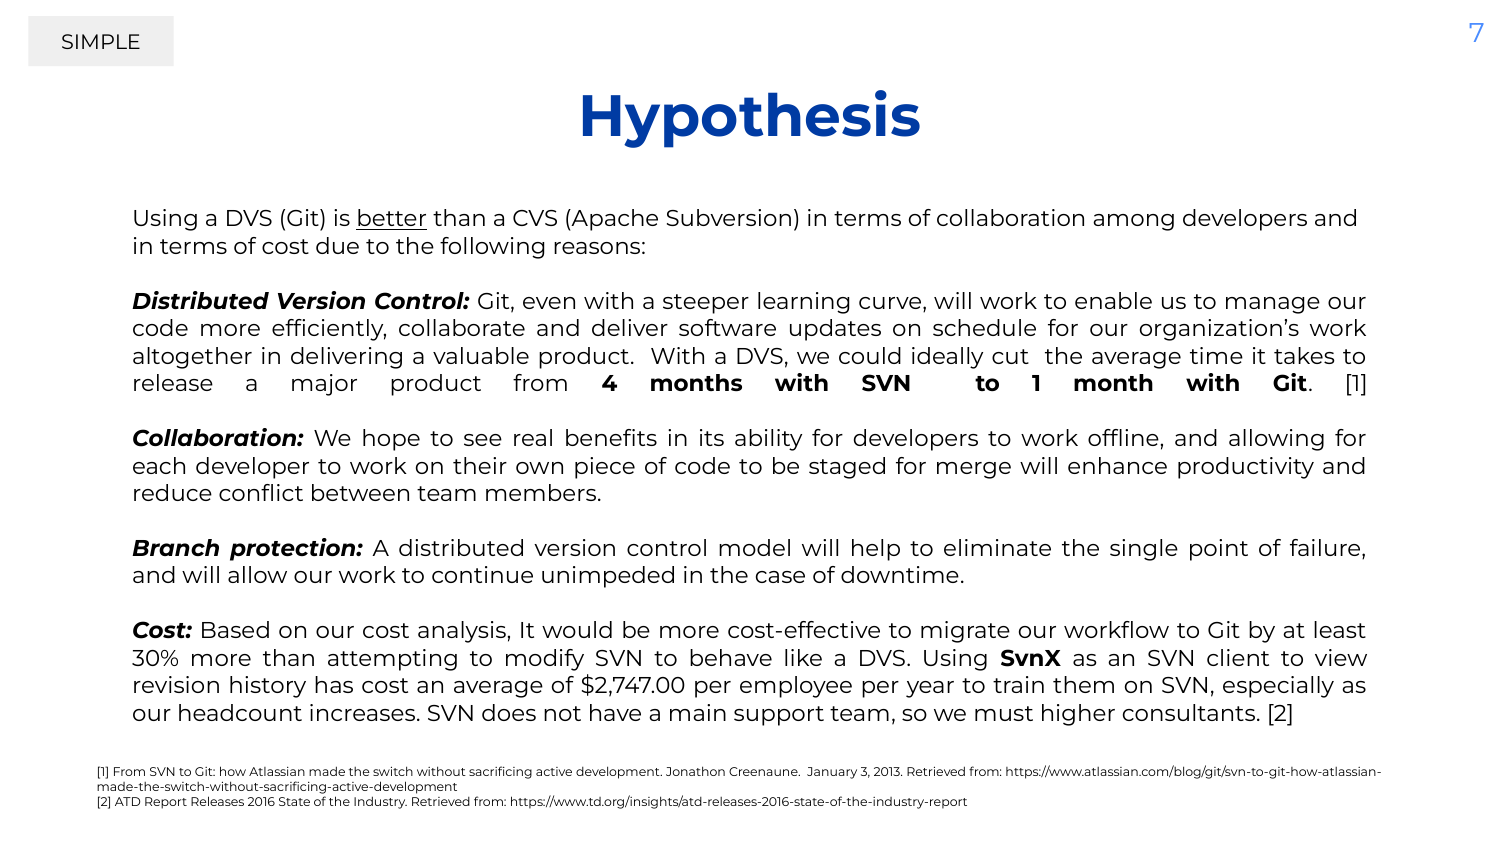

7
SIMPLE
# Hypothesis
Using a DVS (Git) is better than a CVS (Apache Subversion) in terms of collaboration among developers and in terms of cost due to the following reasons:

Distributed Version Control: Git, even with a steeper learning curve, will work to enable us to manage our code more efficiently, collaborate and deliver software updates on schedule for our organization’s work altogether in delivering a valuable product.  With a DVS, we could ideally cut  the average time it takes to release a major product from 4 months with SVN  to 1 month with Git. [1]
Collaboration: We hope to see real benefits in its ability for developers to work offline, and allowing for each developer to work on their own piece of code to be staged for merge will enhance productivity and reduce conflict between team members.

Branch protection: A distributed version control model will help to eliminate the single point of failure, and will allow our work to continue unimpeded in the case of downtime.

Cost: Based on our cost analysis, It would be more cost-effective to migrate our workflow to Git by at least 30% more than attempting to modify SVN to behave like a DVS. Using SvnX as an SVN client to view revision history has cost an average of $2,747.00 per employee per year to train them on SVN, especially as our headcount increases. SVN does not have a main support team, so we must higher consultants. [2]

[1] From SVN to Git: how Atlassian made the switch without sacrificing active development. Jonathon Creenaune.  January 3, 2013. Retrieved from: https://www.atlassian.com/blog/git/svn-to-git-how-atlassian-made-the-switch-without-sacrificing-active-development
[2] ATD Report Releases 2016 State of the Industry. Retrieved from: https://www.td.org/insights/atd-releases-2016-state-of-the-industry-report